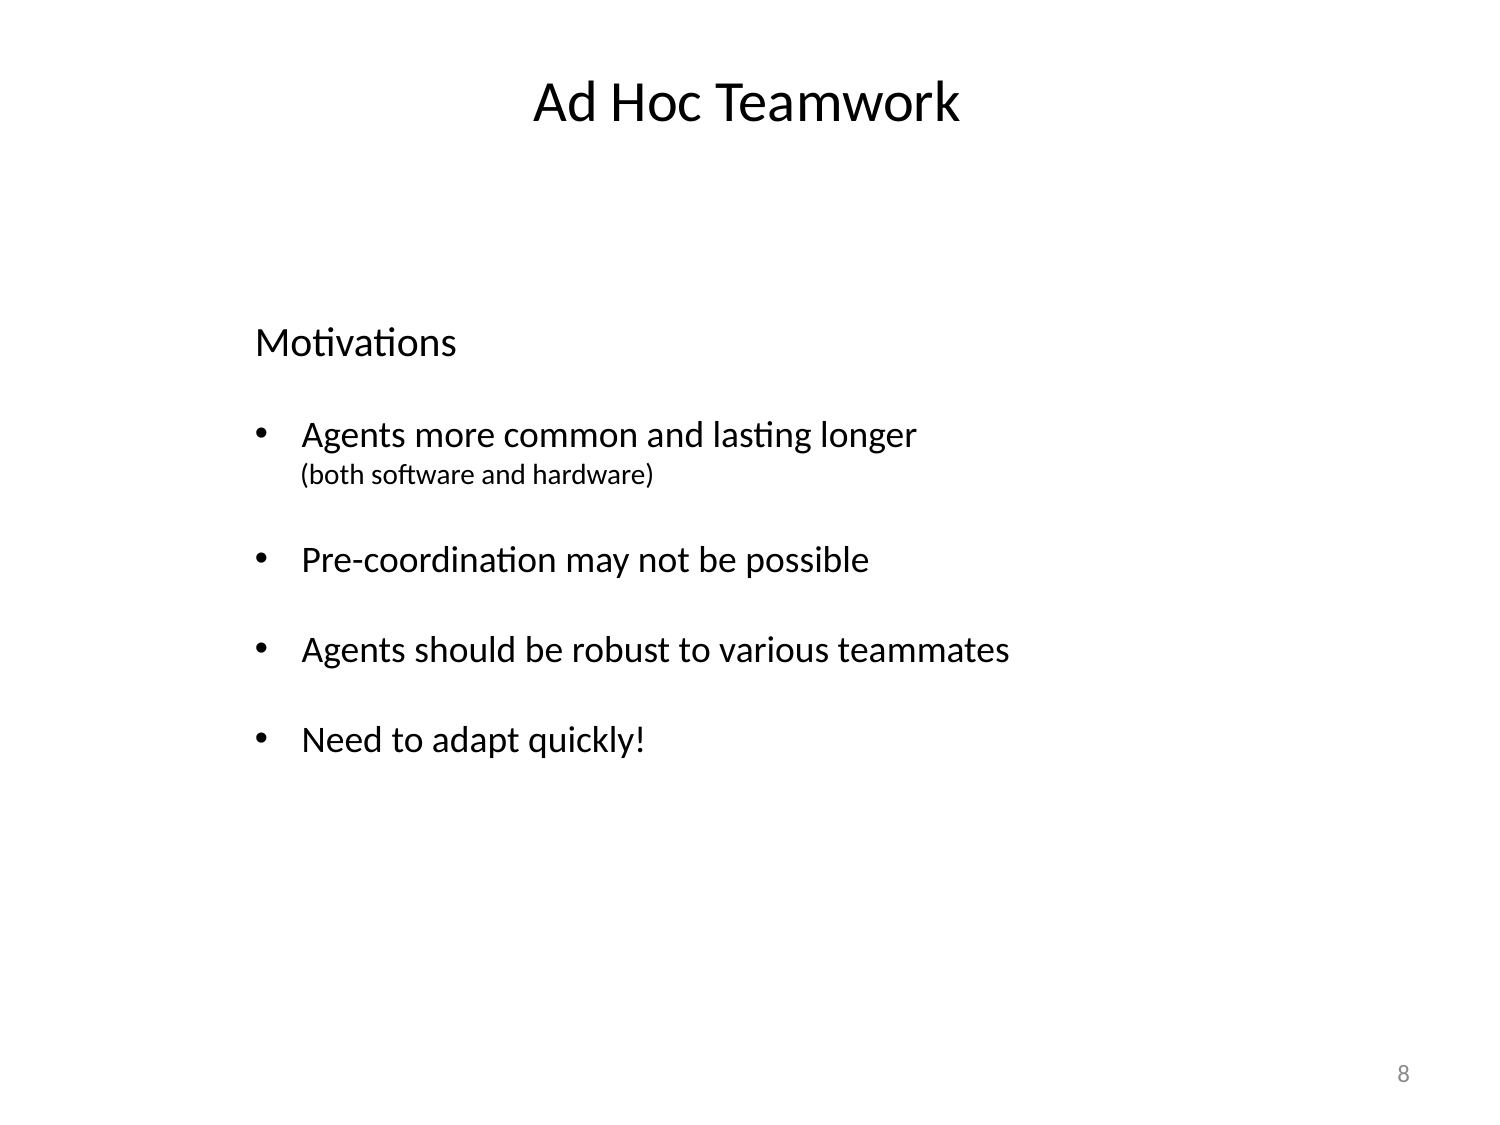

Ad Hoc Teamwork
Motivations

Agents more common and lasting longer
       (both software and hardware)

Pre-coordination may not be possible

Agents should be robust to various teammates

Need to adapt quickly!

8